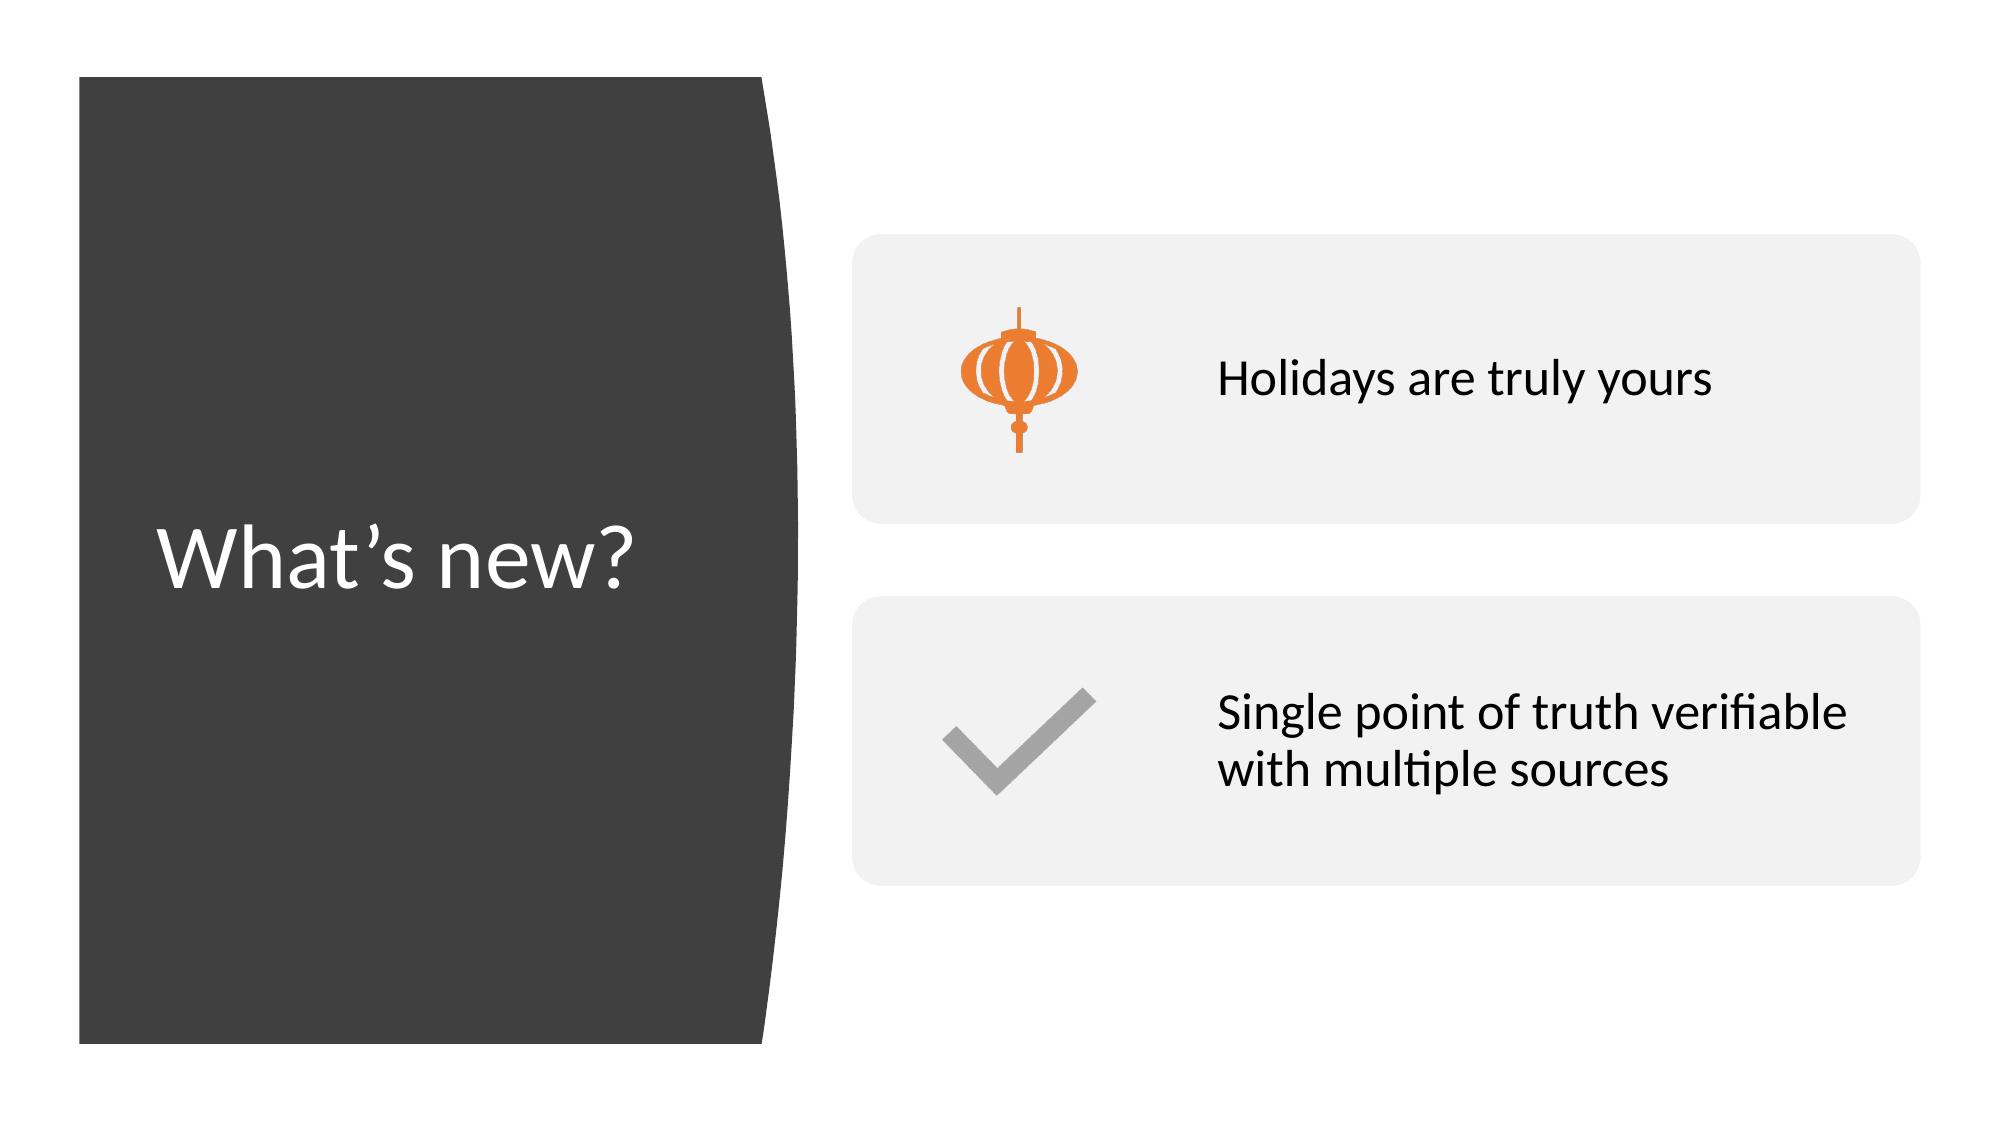

Holidays are truly yours
Single point of truth verifiable with multiple sources

# What’s new?